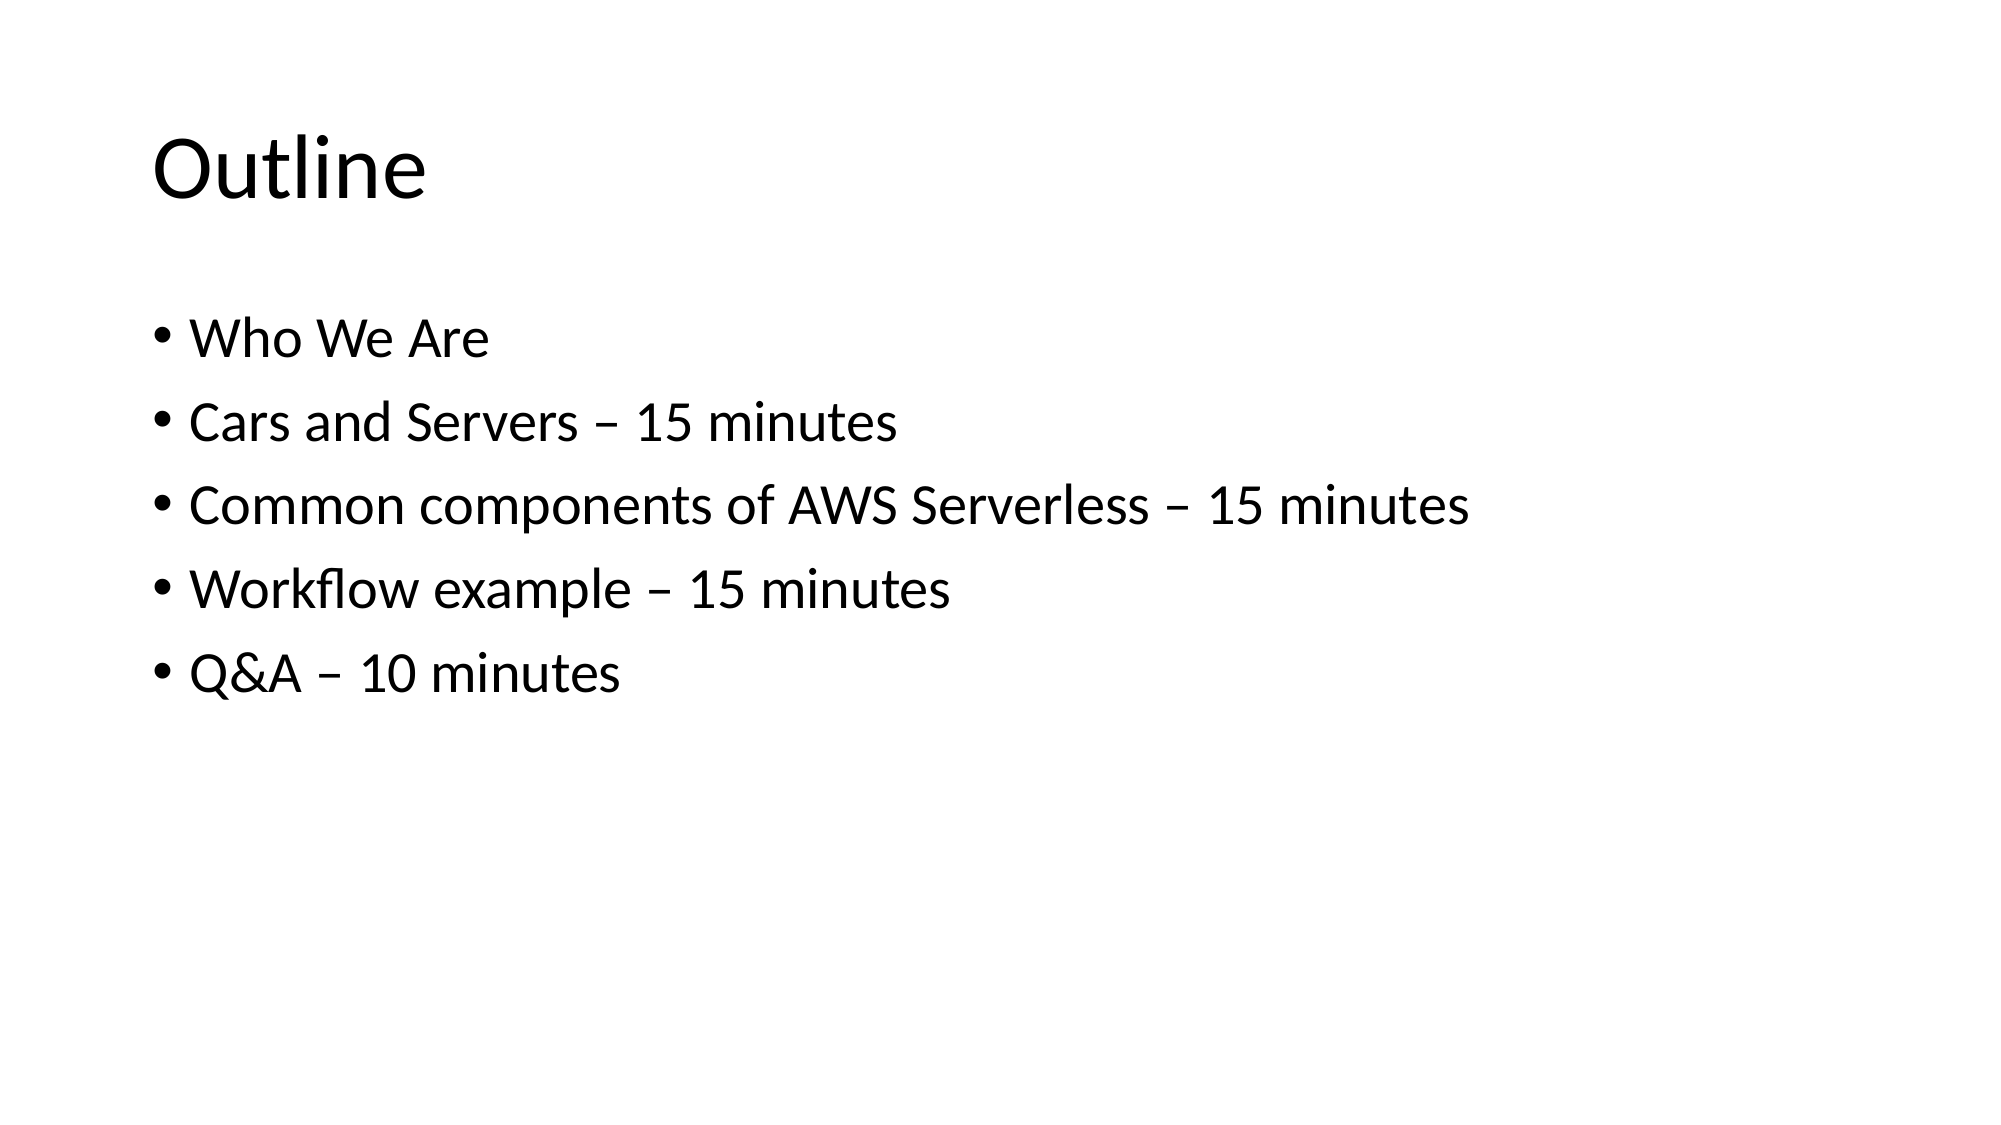

# Outline
Who We Are
Cars and Servers – 15 minutes
Common components of AWS Serverless – 15 minutes
Workflow example – 15 minutes
Q&A – 10 minutes